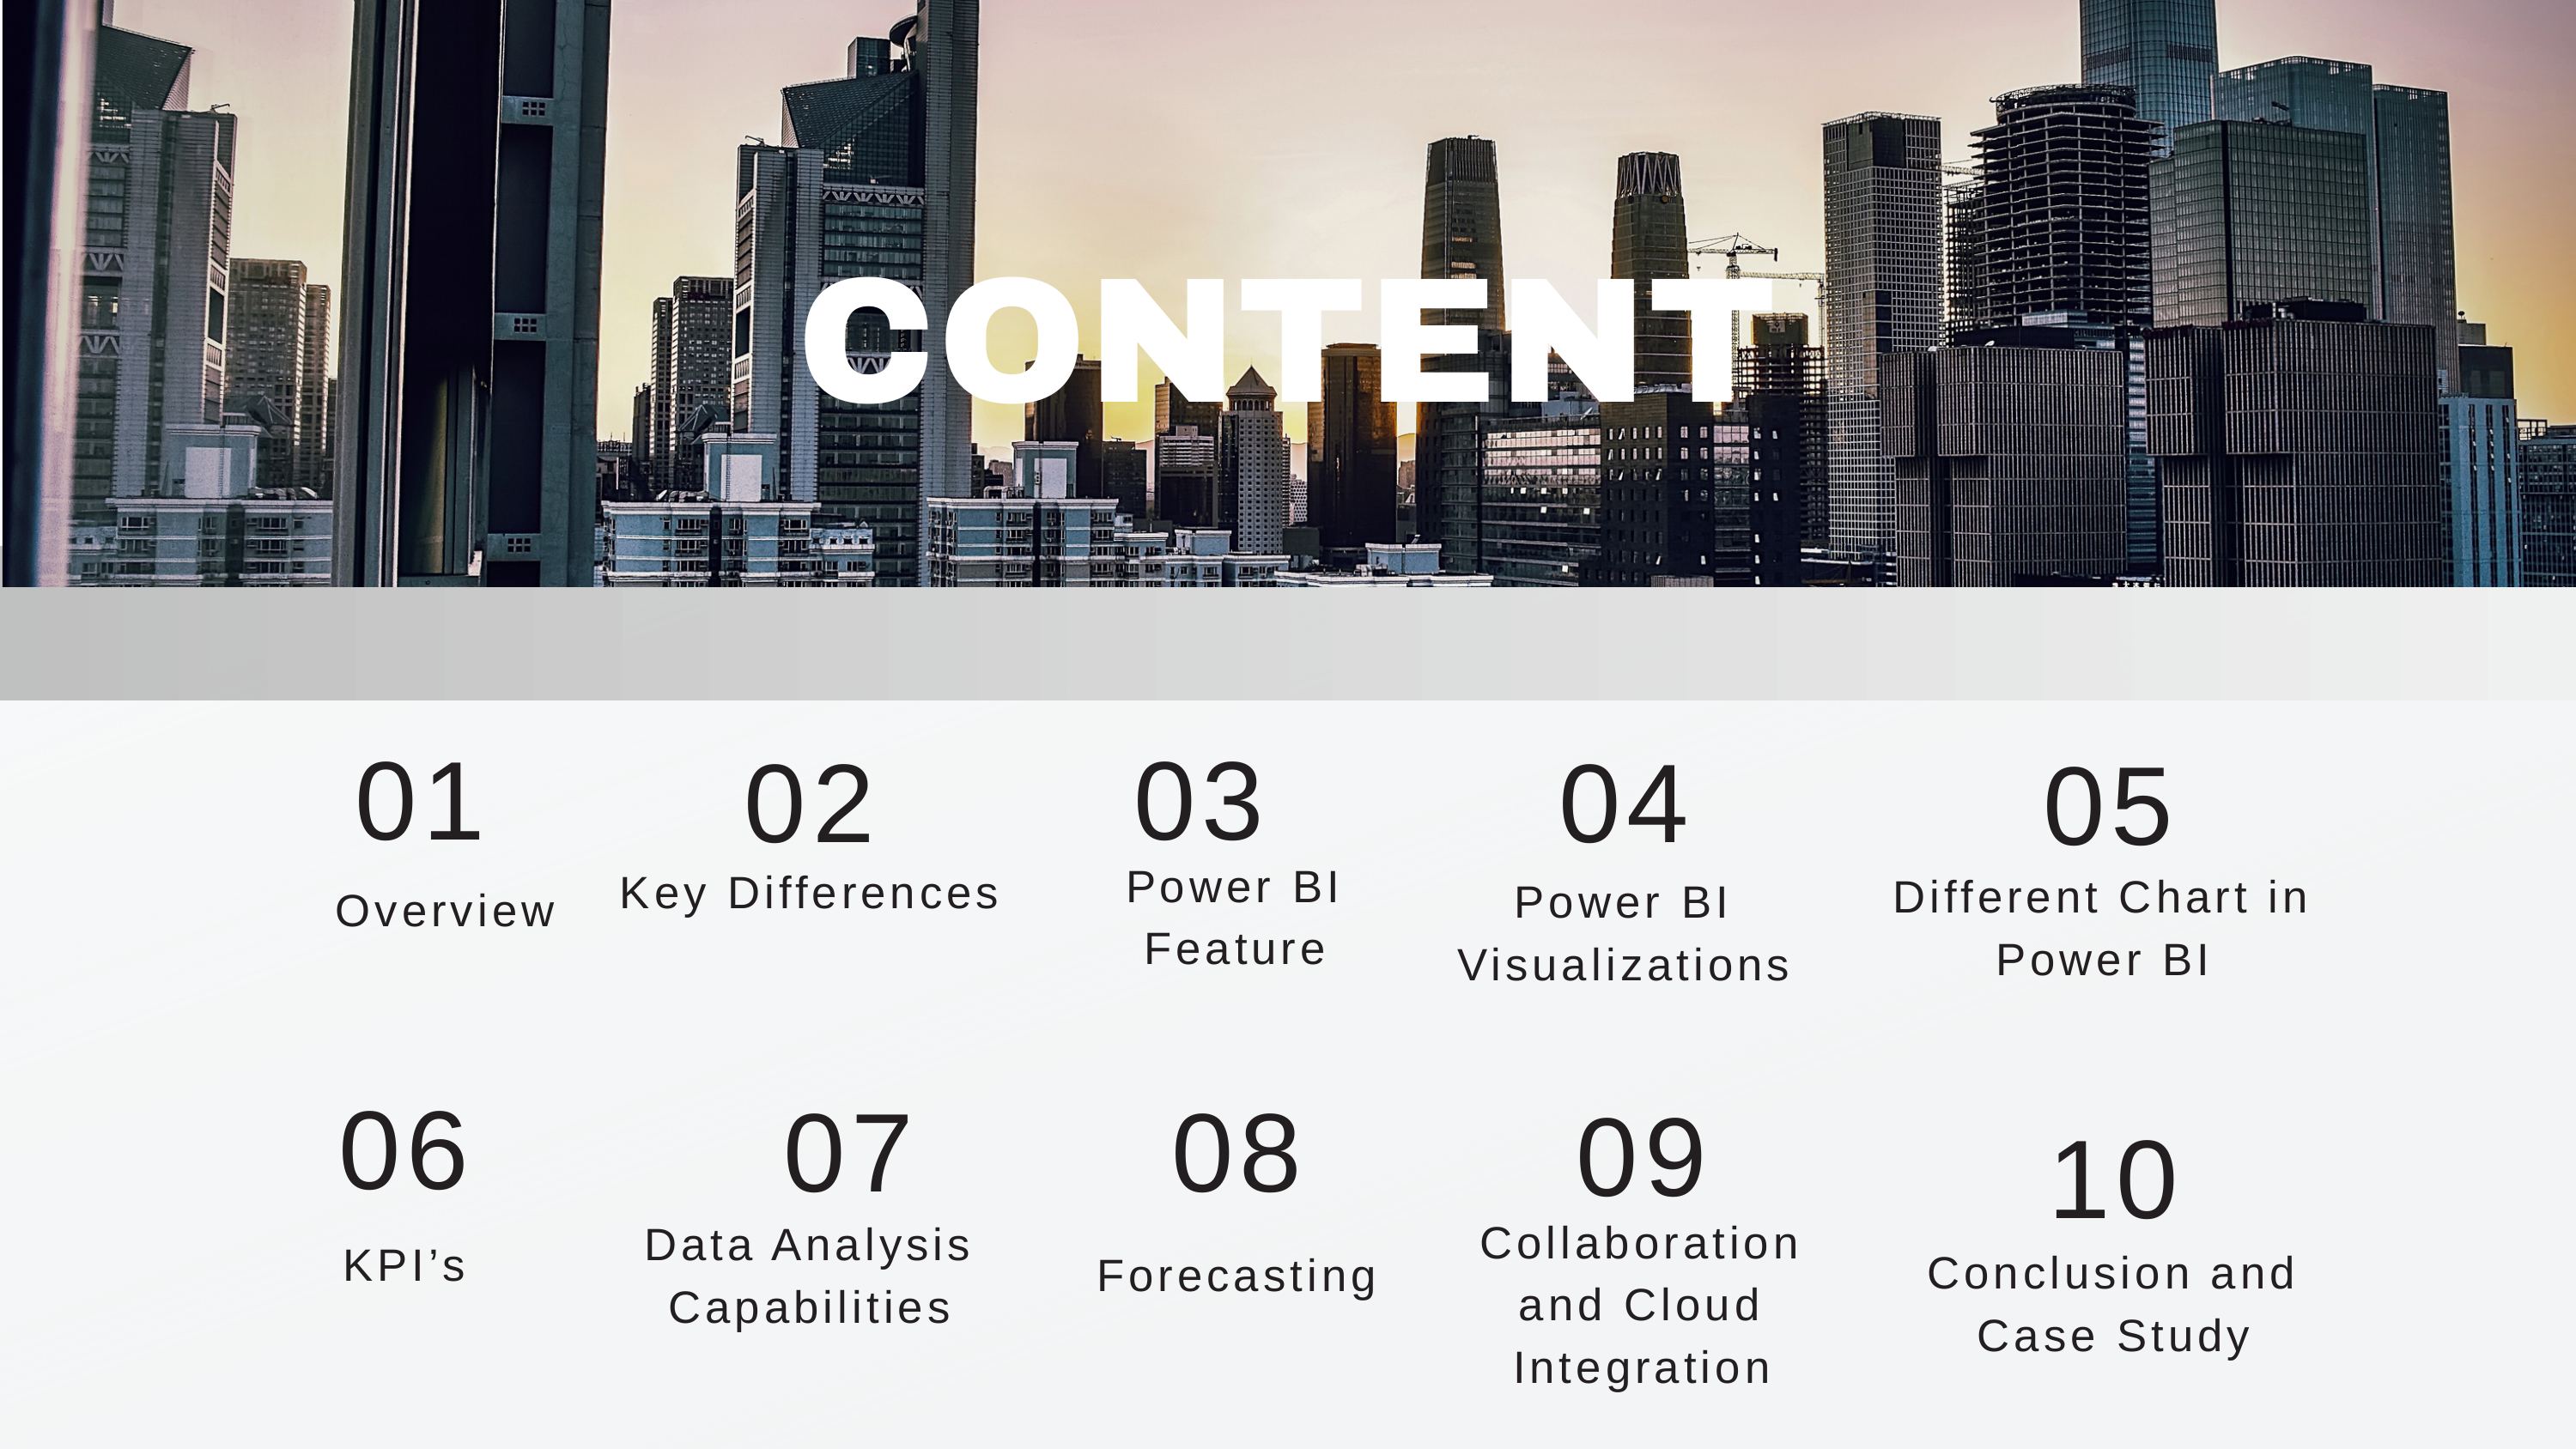

CONTENT
01
03
02
04
05
Power BI Feature
Key Differences
Different Chart in Power BI
Power BI Visualizations
Overview
06
07
08
09
10
Collaboration and Cloud Integration
Data Analysis Capabilities
KPI’s
Conclusion and Case Study
Forecasting